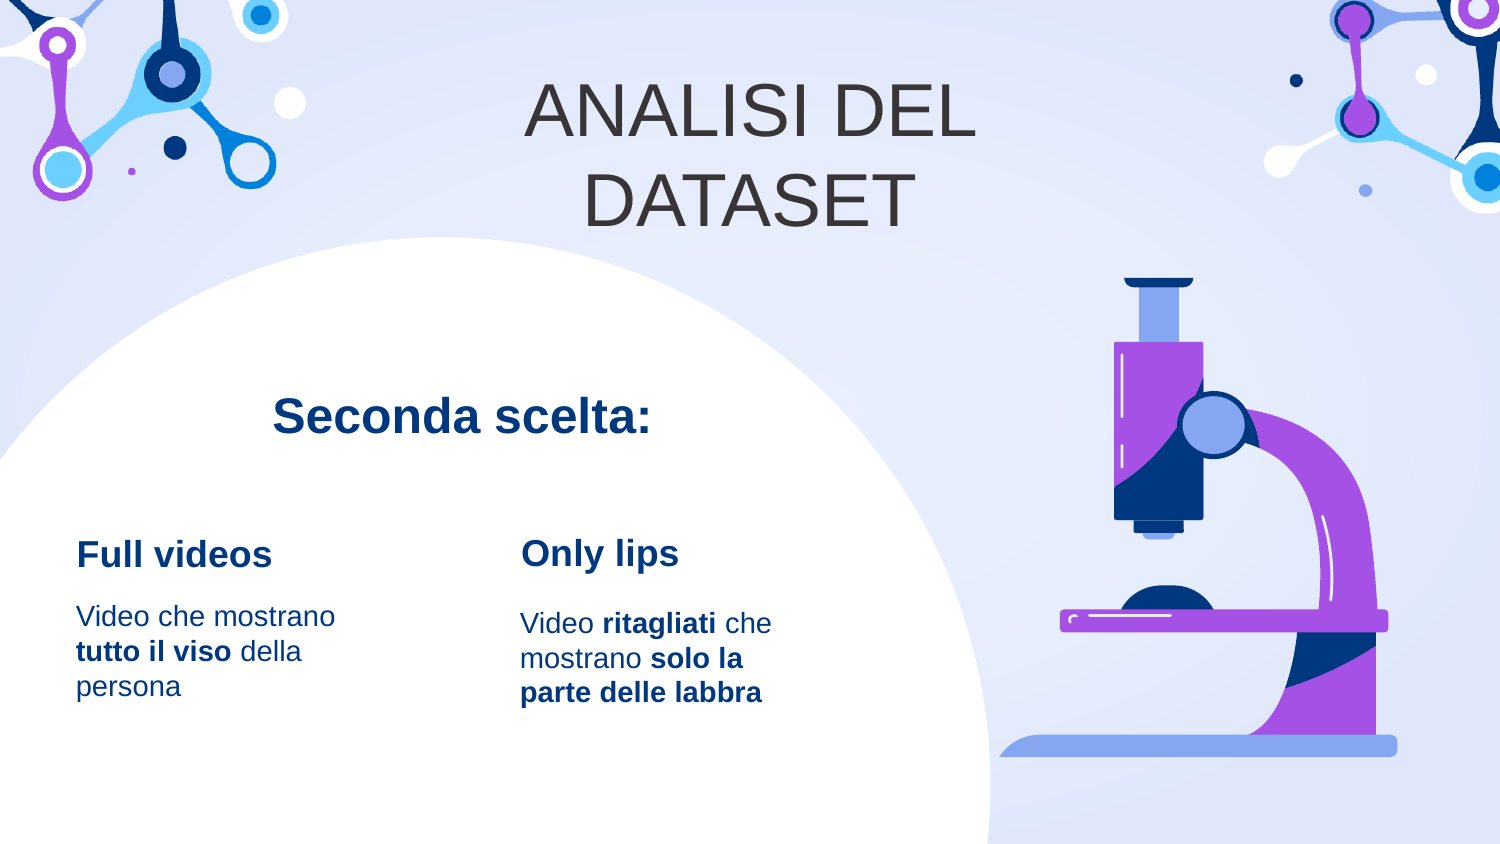

# ANALISI DEL DATASET

Seconda scelta:
Only lips
Full videos
Video che mostrano tutto il viso della persona
Video ritagliati che mostrano solo la parte delle labbra